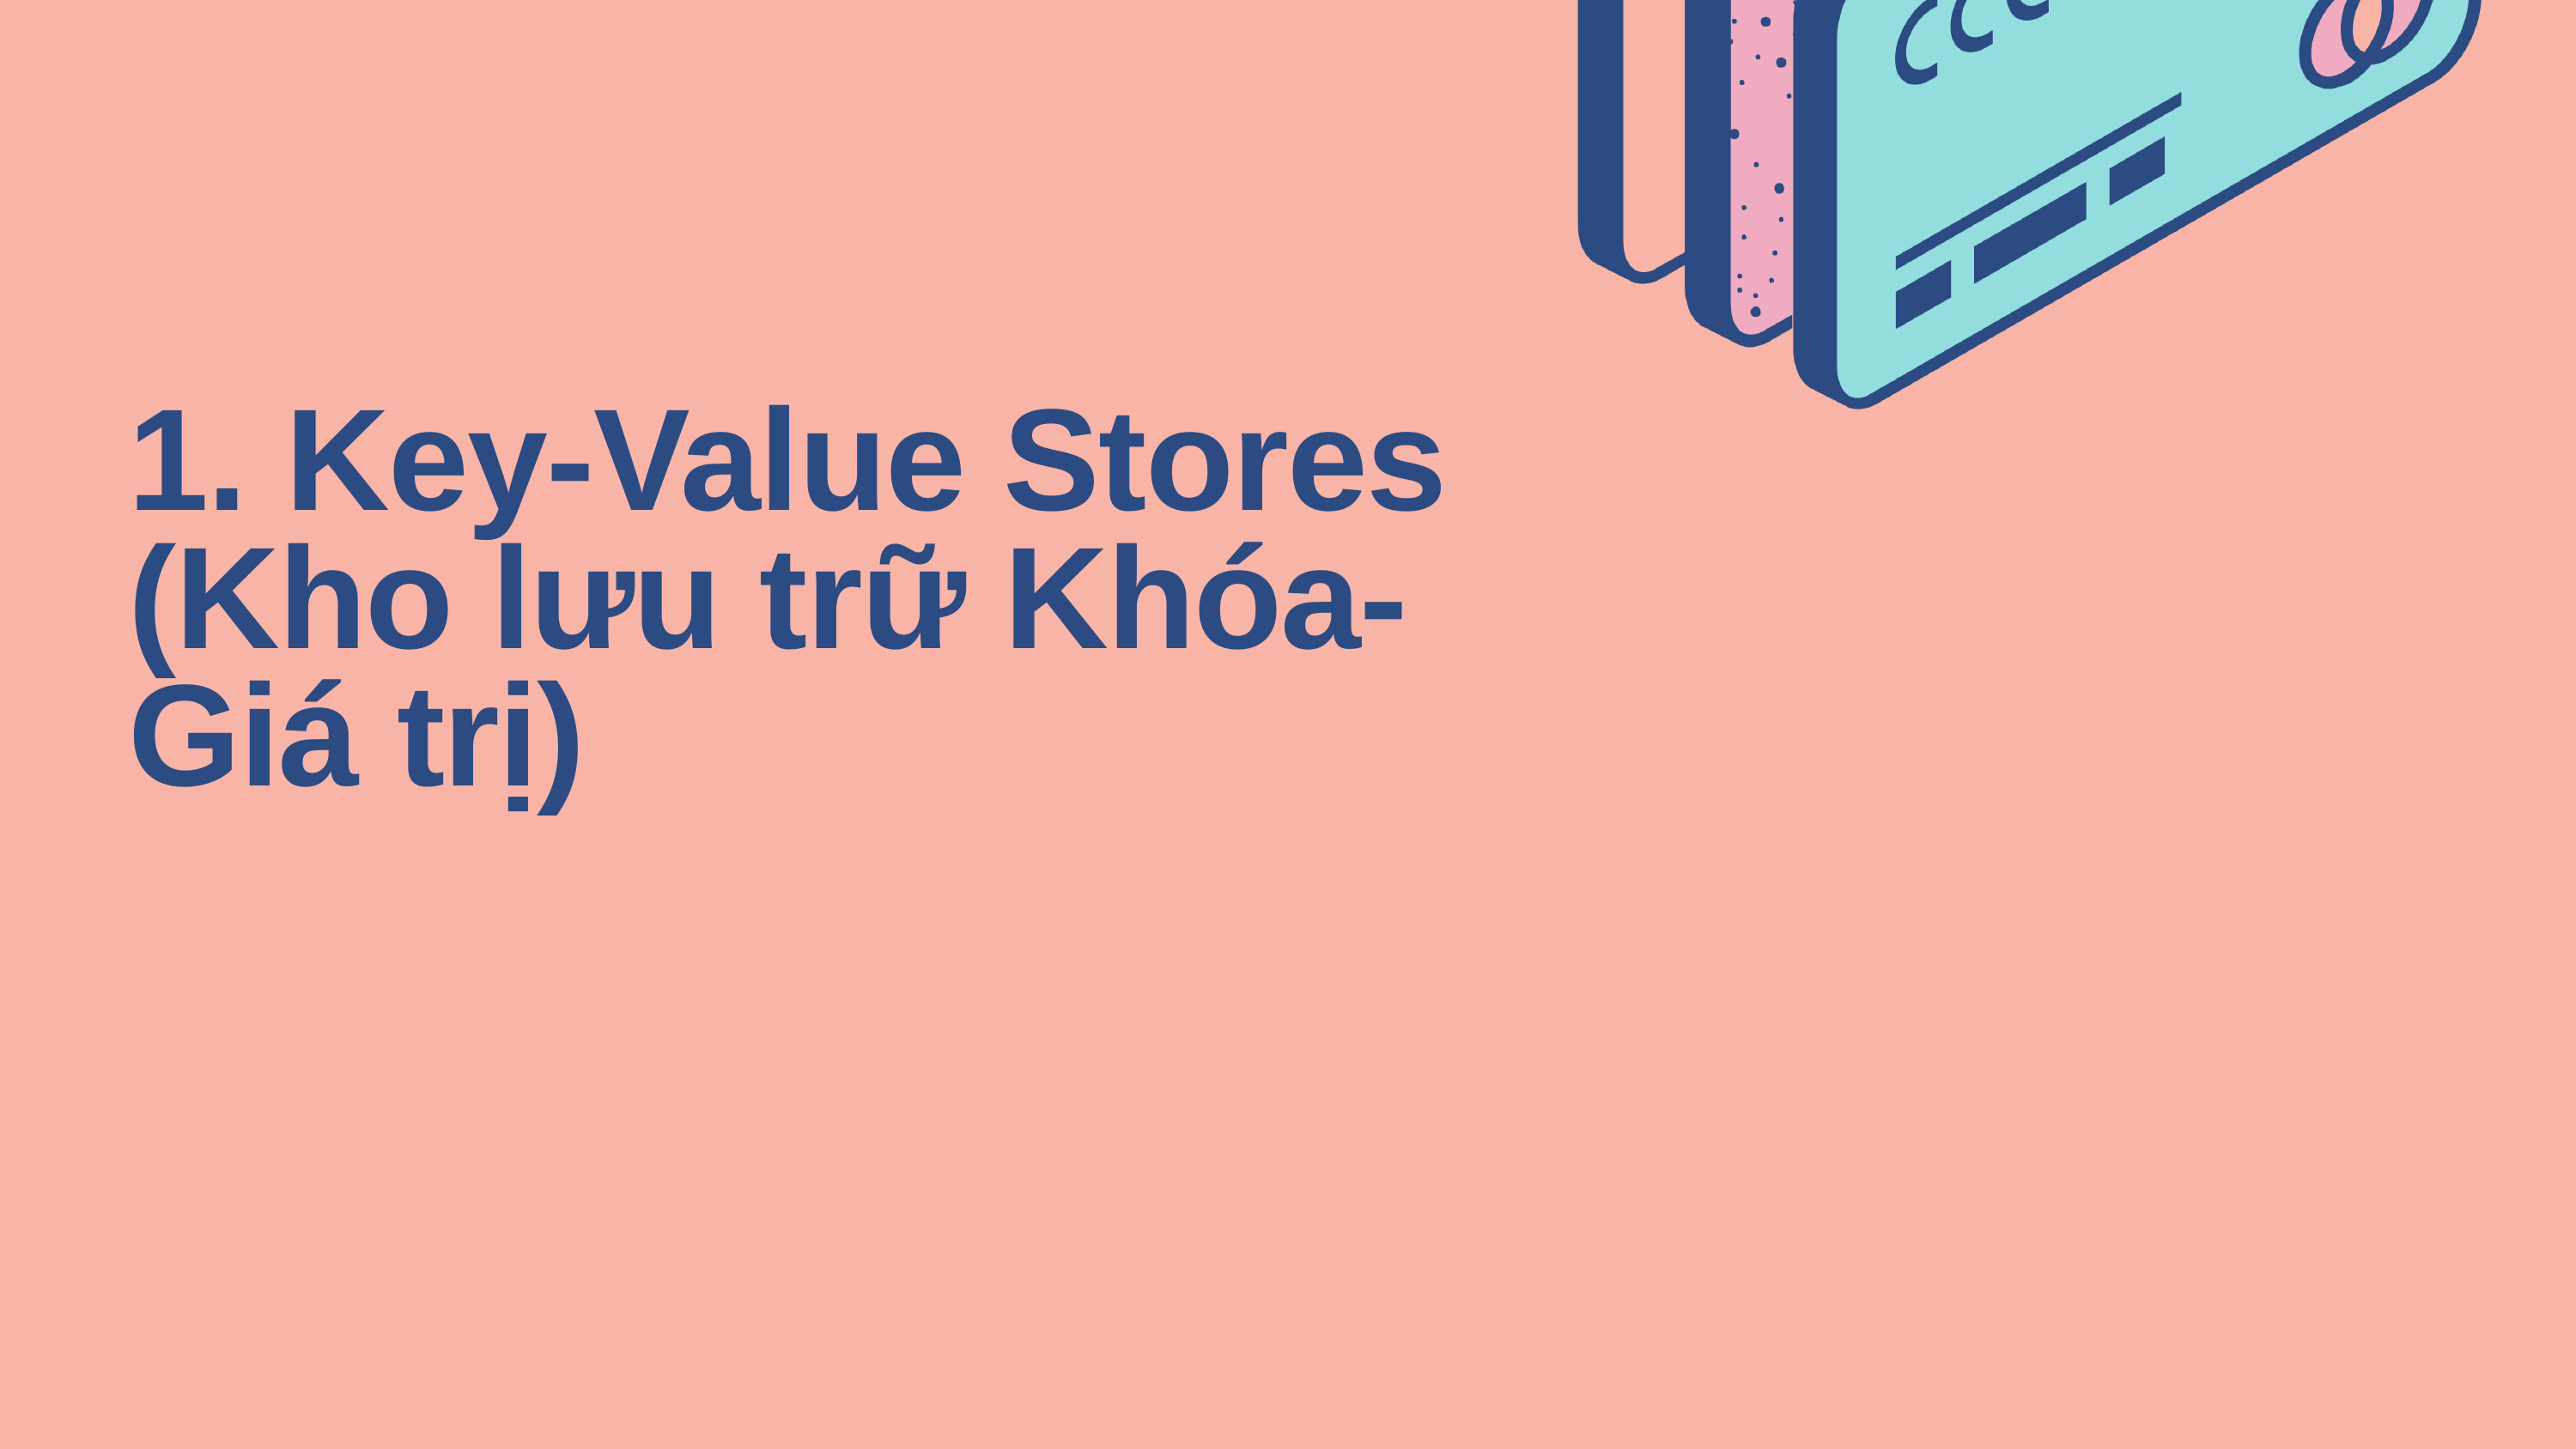

1. Key-Value Stores (Kho lưu trữ Khóa-Giá trị)